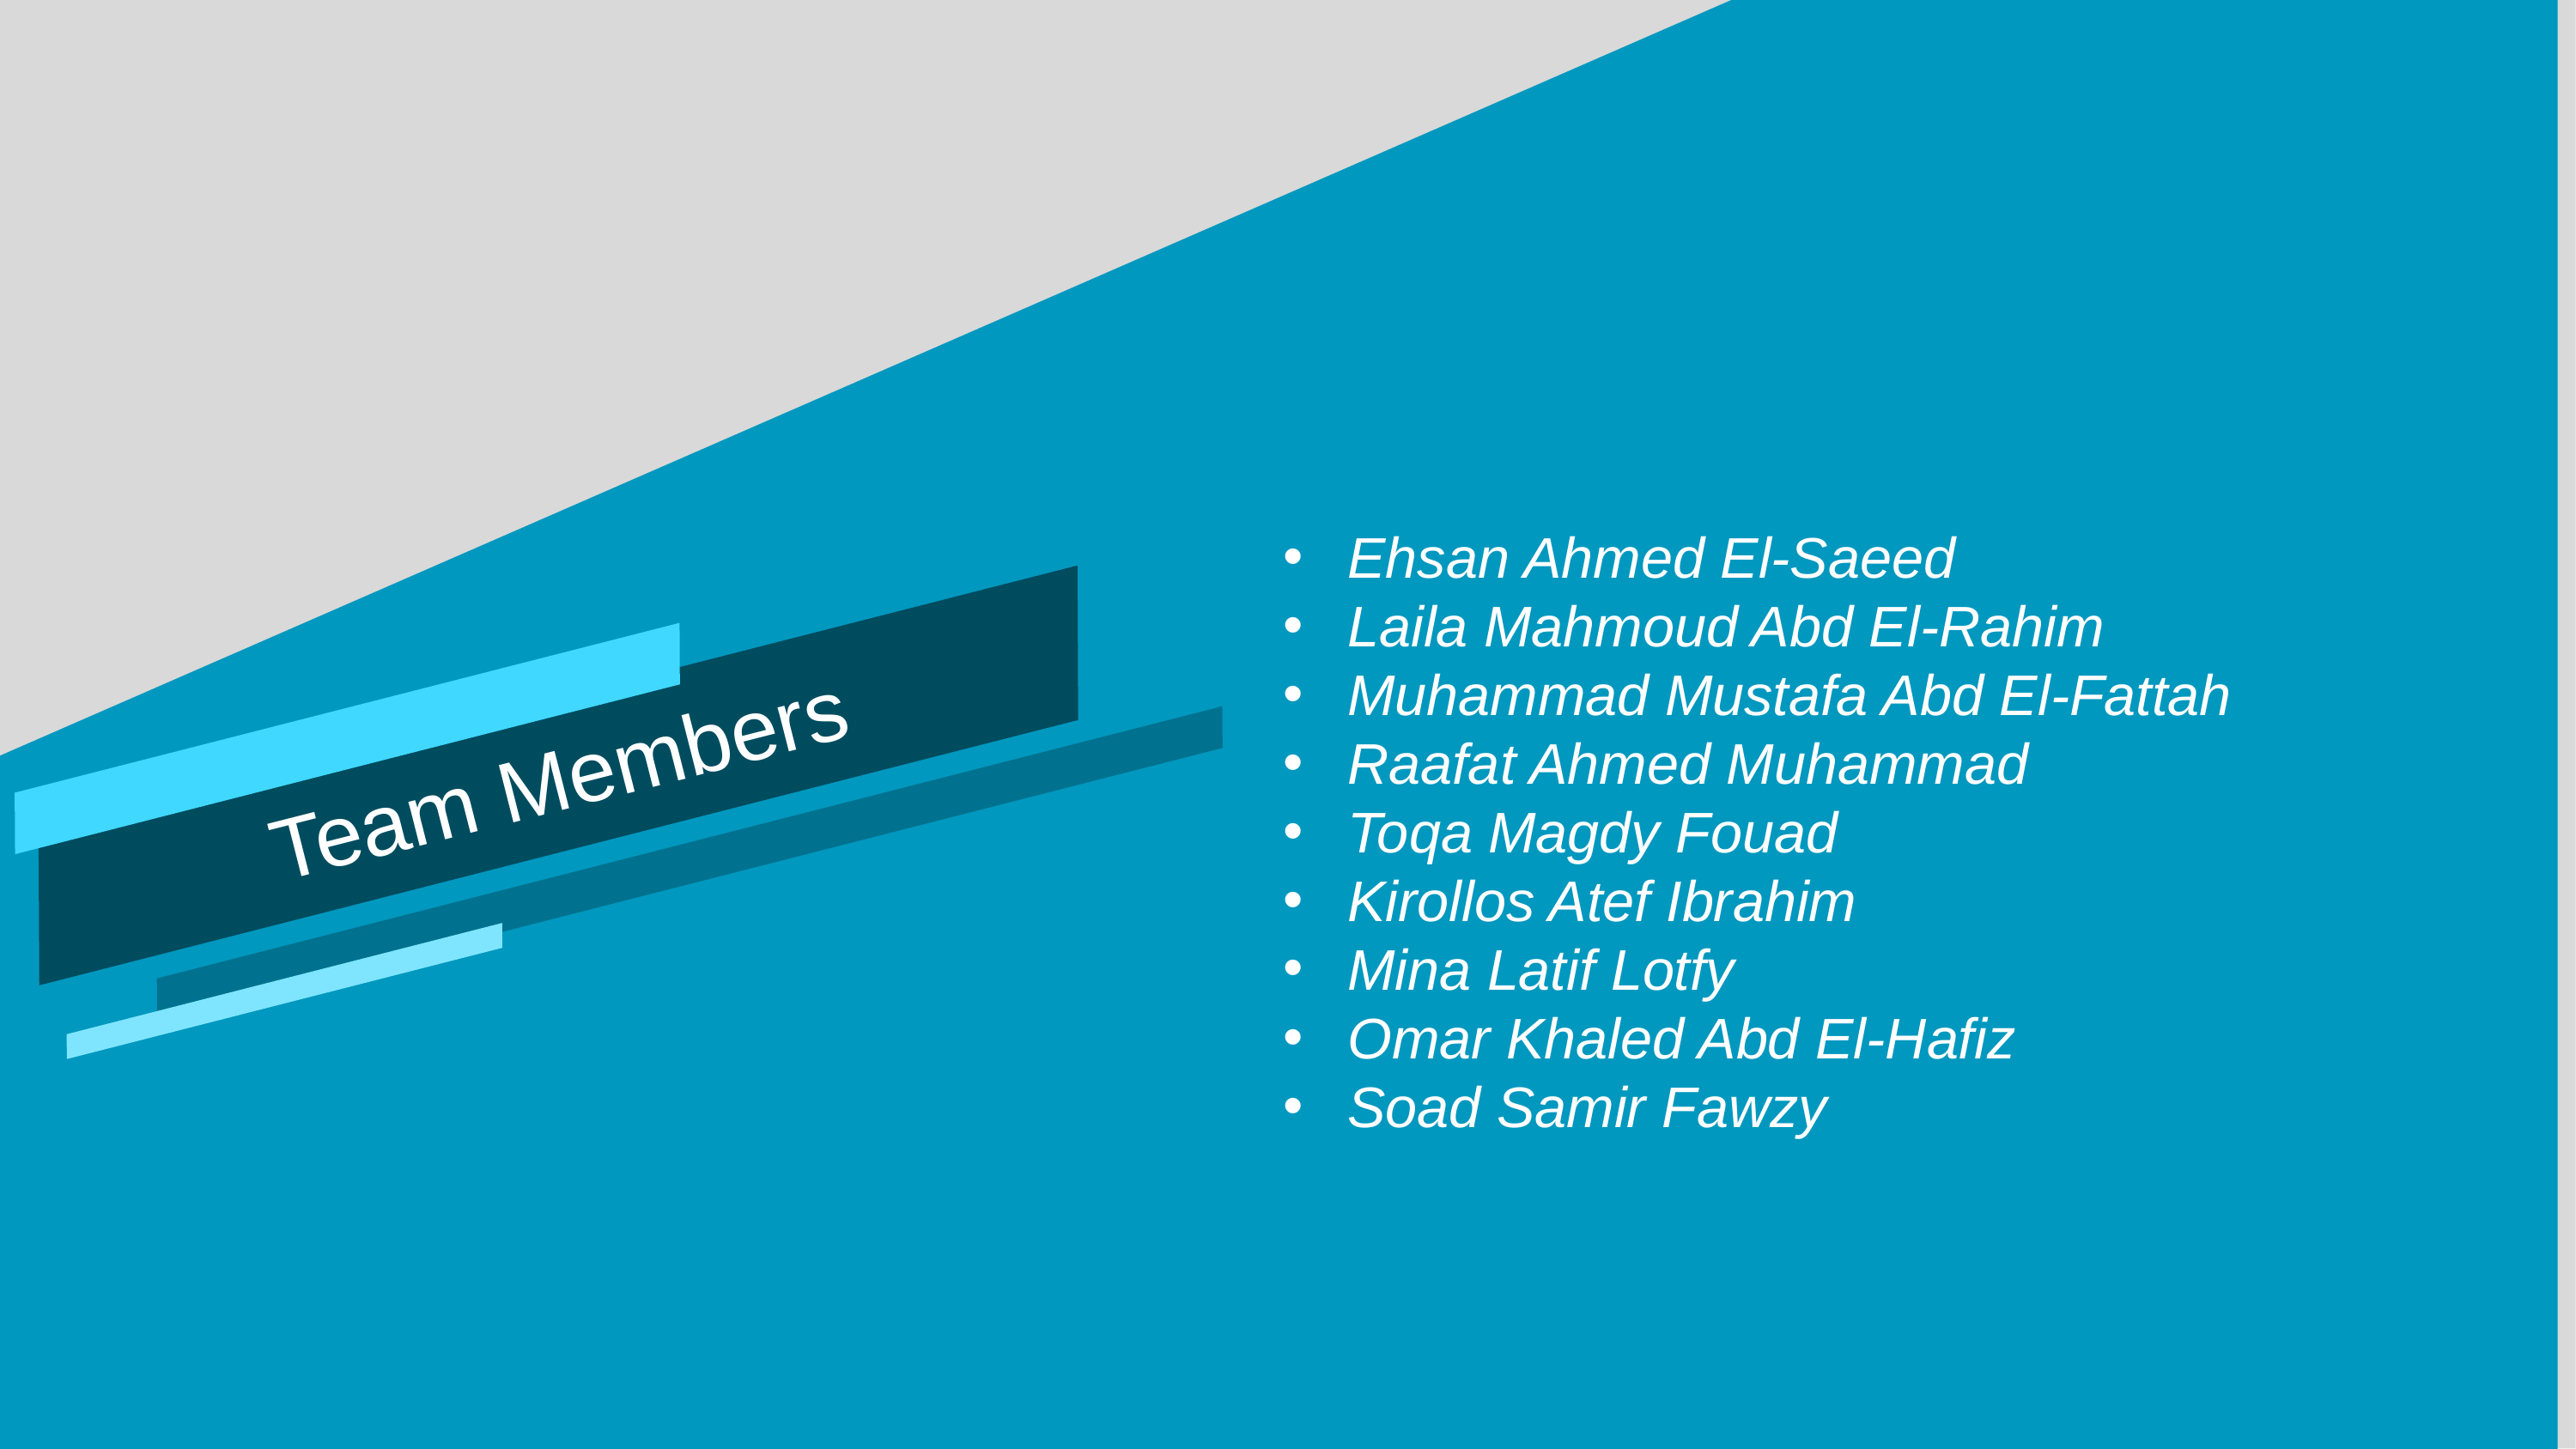

Ehsan Ahmed El-Saeed
Laila Mahmoud Abd El-Rahim
Muhammad Mustafa Abd El-Fattah
Raafat Ahmed Muhammad
Toqa Magdy Fouad
Kirollos Atef Ibrahim
Mina Latif Lotfy
Omar Khaled Abd El-Hafiz
Soad Samir Fawzy

Team Members

LIONEL BARRYMORE